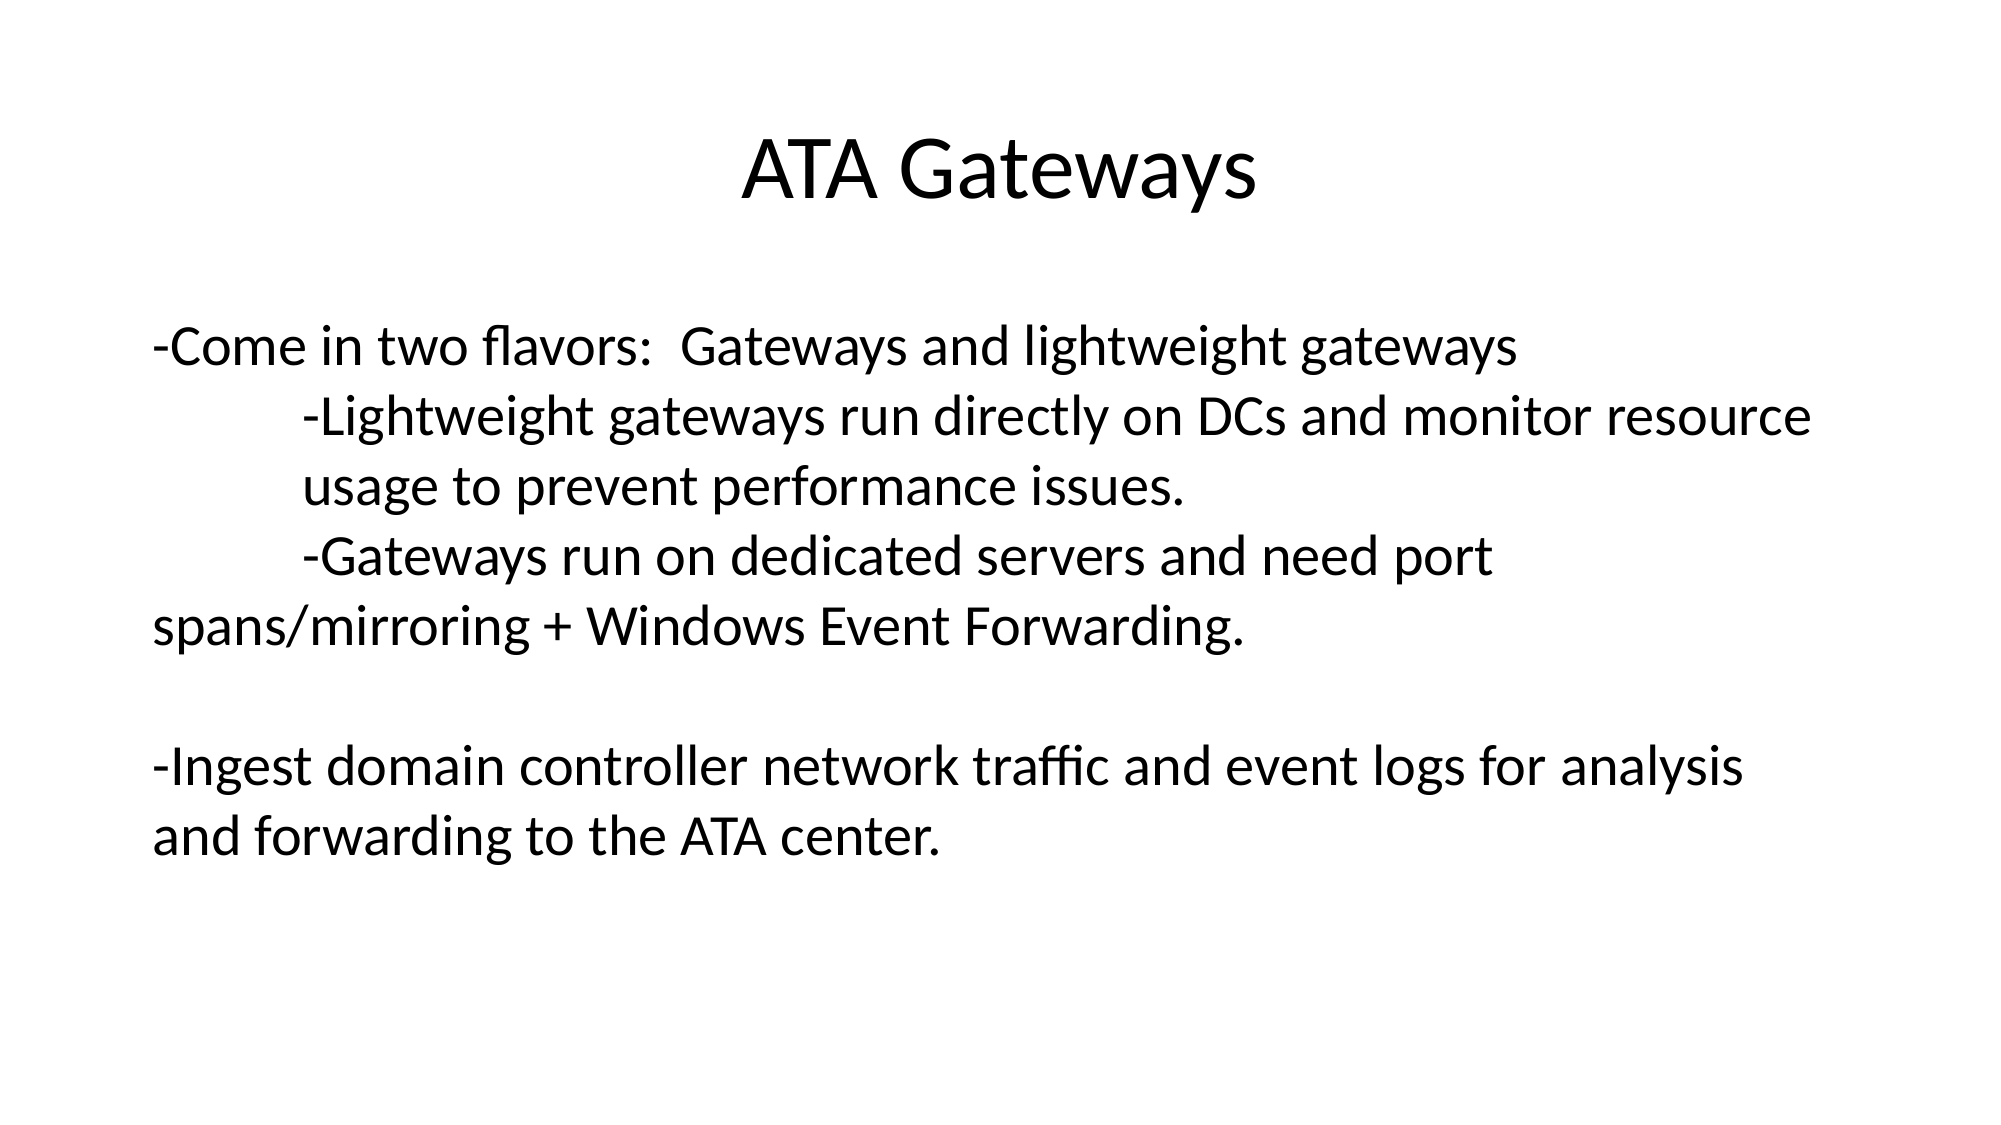

# ATA Gateways
-Come in two flavors:  Gateways and lightweight gateways
	-Lightweight gateways run directly on DCs and monitor resource        	usage to prevent performance issues.
	-Gateways run on dedicated servers and need port 	spans/mirroring + Windows Event Forwarding.

-Ingest domain controller network traffic and event logs for analysis and forwarding to the ATA center.